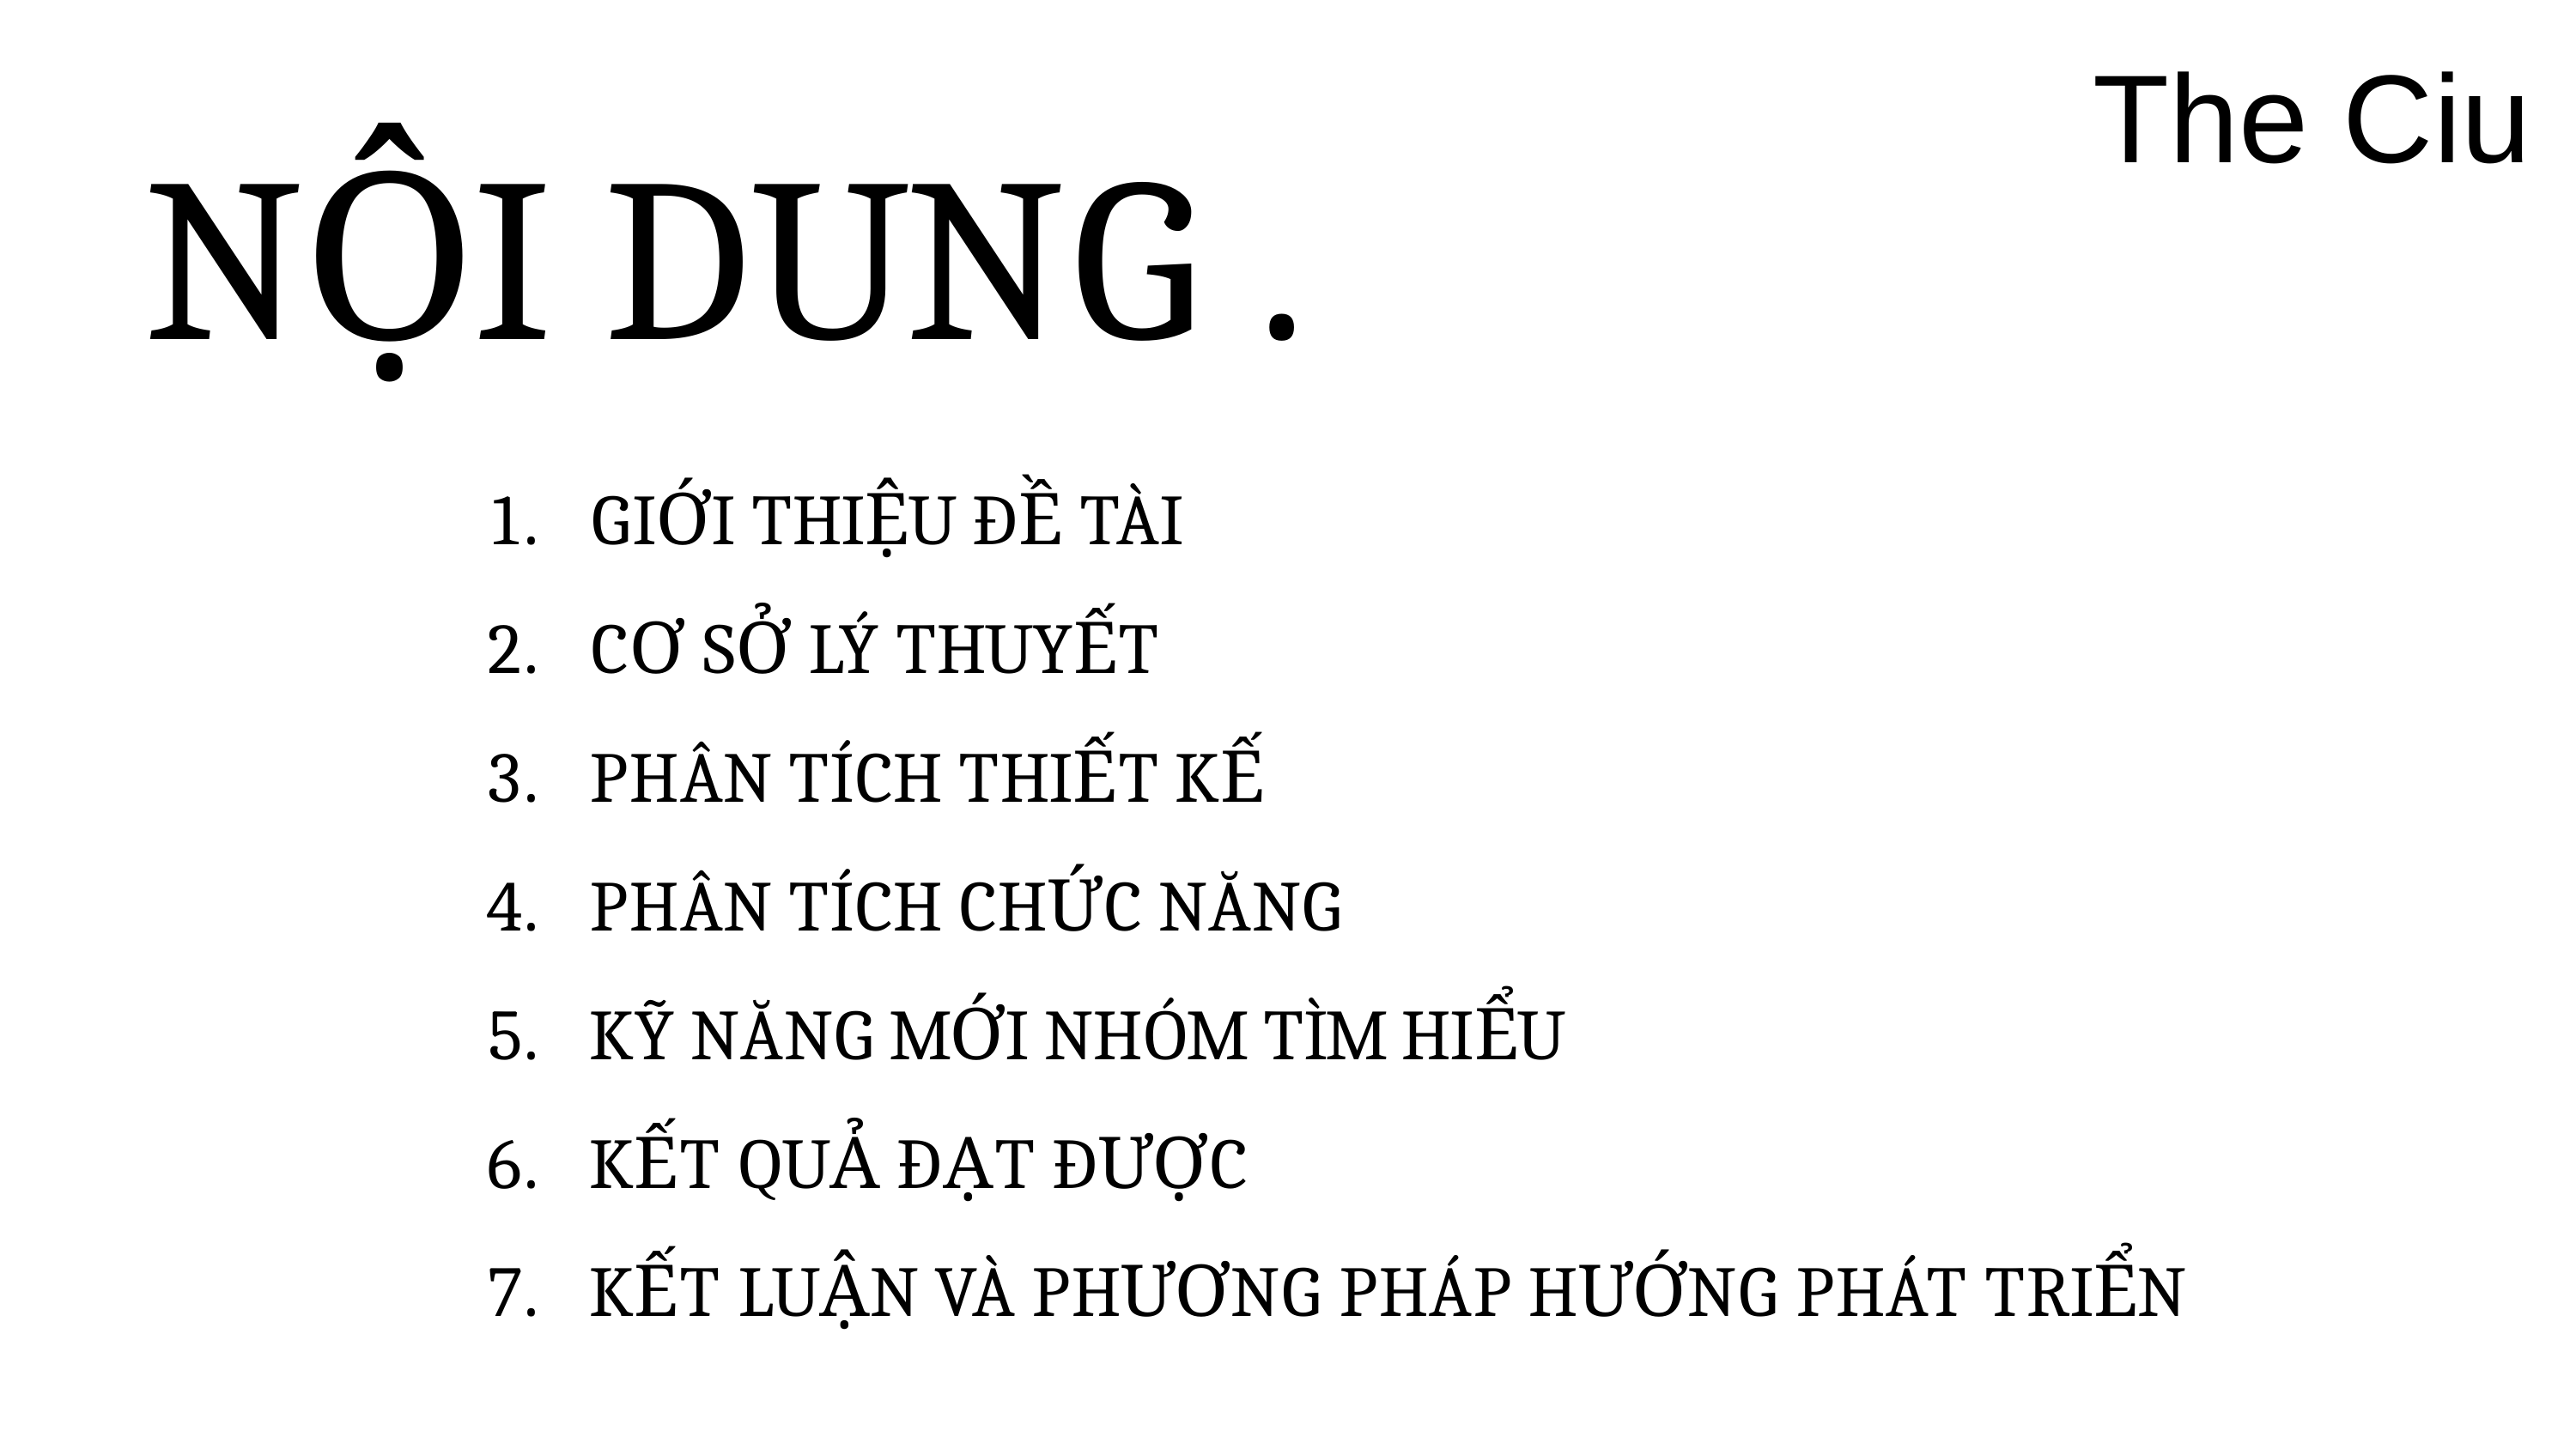

The Ciu
NỘI DUNG .

GIỚI THIỆU ĐỀ TÀI
CƠ SỞ LÝ THUYẾT
PHÂN TÍCH THIẾT KẾ
PHÂN TÍCH CHỨC NĂNG
KỸ NĂNG MỚI NHÓM TÌM HIỂU
KẾT QUẢ ĐẠT ĐƯỢC
KẾT LUẬN VÀ PHƯƠNG PHÁP HƯỚNG PHÁT TRIỂN